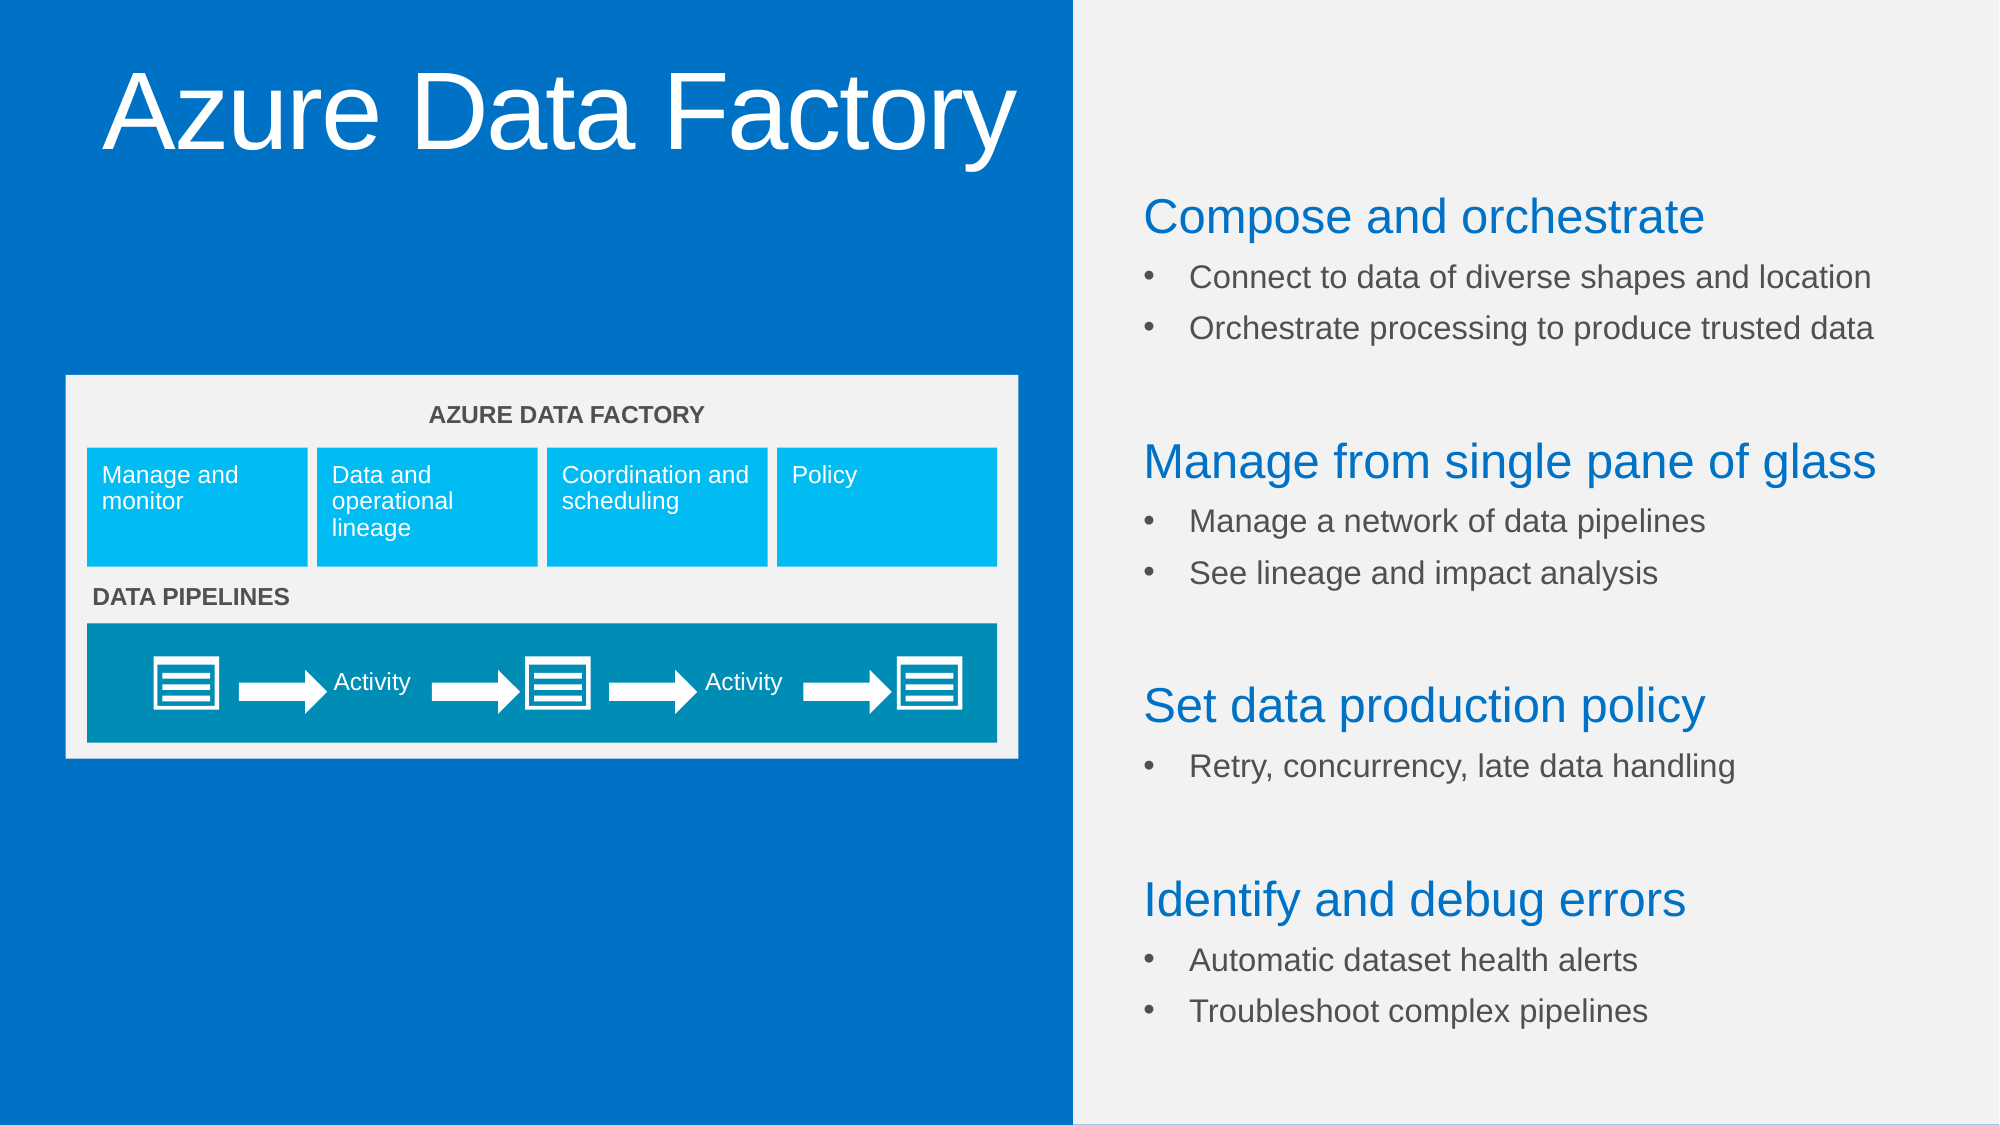

Azure Data Factory
Compose and orchestrate
Connect to data of diverse shapes and location
Orchestrate processing to produce trusted data

Manage from single pane of glass
Manage a network of data pipelines
See lineage and impact analysis

Set data production policy
Retry, concurrency, late data handling

Identify and debug errors
Automatic dataset health alerts
Troubleshoot complex pipelines

AZURE DATA FACTORY
Manage and monitor
Data and operational lineage
Coordination and scheduling
Policy
DATA PIPELINES

Activity
Activity